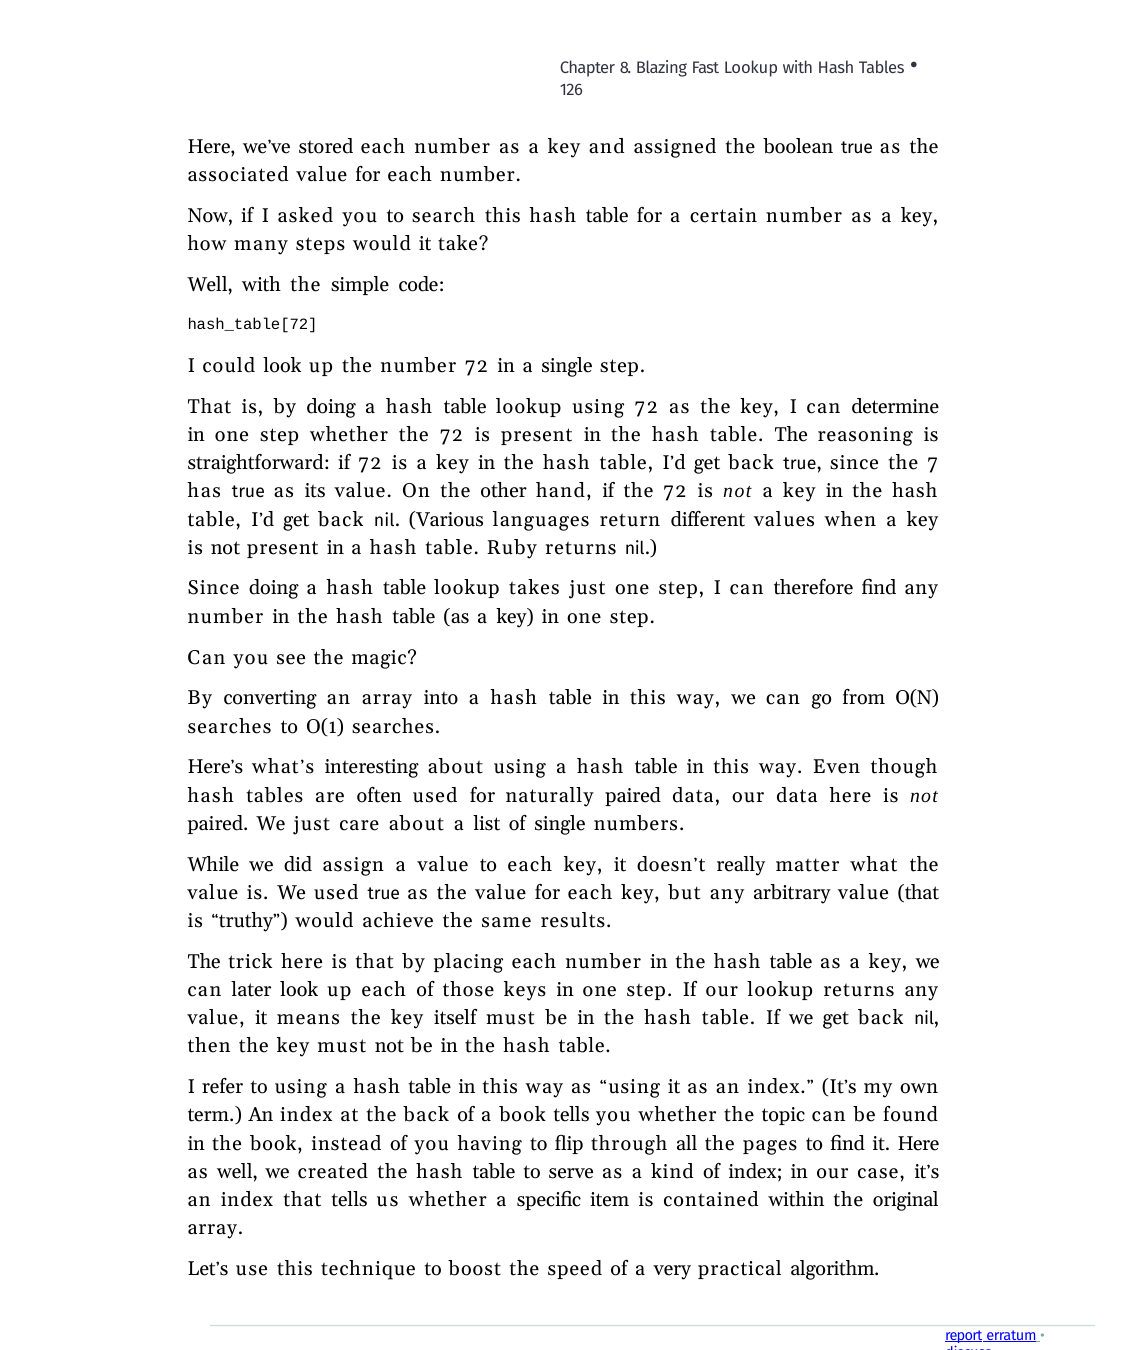

Chapter 8. Blazing Fast Lookup with Hash Tables • 126

Here, we’ve stored each number as a key and assigned the boolean true as the associated value for each number.
Now, if I asked you to search this hash table for a certain number as a key, how many steps would it take?
Well, with the simple code:
hash_table[72]

I could look up the number 72 in a single step.
That is, by doing a hash table lookup using 72 as the key, I can determine in one step whether the 72 is present in the hash table. The reasoning is straightforward: if 72 is a key in the hash table, I’d get back true, since the 7 has true as its value. On the other hand, if the 72 is not a key in the hash table, I’d get back nil. (Various languages return different values when a key is not present in a hash table. Ruby returns nil.)
Since doing a hash table lookup takes just one step, I can therefore find any number in the hash table (as a key) in one step.
Can you see the magic?
By converting an array into a hash table in this way, we can go from O(N) searches to O(1) searches.
Here’s what’s interesting about using a hash table in this way. Even though hash tables are often used for naturally paired data, our data here is not paired. We just care about a list of single numbers.
While we did assign a value to each key, it doesn’t really matter what the value is. We used true as the value for each key, but any arbitrary value (that is “truthy”) would achieve the same results.
The trick here is that by placing each number in the hash table as a key, we can later look up each of those keys in one step. If our lookup returns any value, it means the key itself must be in the hash table. If we get back nil, then the key must not be in the hash table.
I refer to using a hash table in this way as “using it as an index.” (It’s my own term.) An index at the back of a book tells you whether the topic can be found in the book, instead of you having to flip through all the pages to find it. Here as well, we created the hash table to serve as a kind of index; in our case, it’s an index that tells us whether a specific item is contained within the original array.
Let’s use this technique to boost the speed of a very practical algorithm.
report erratum • discuss